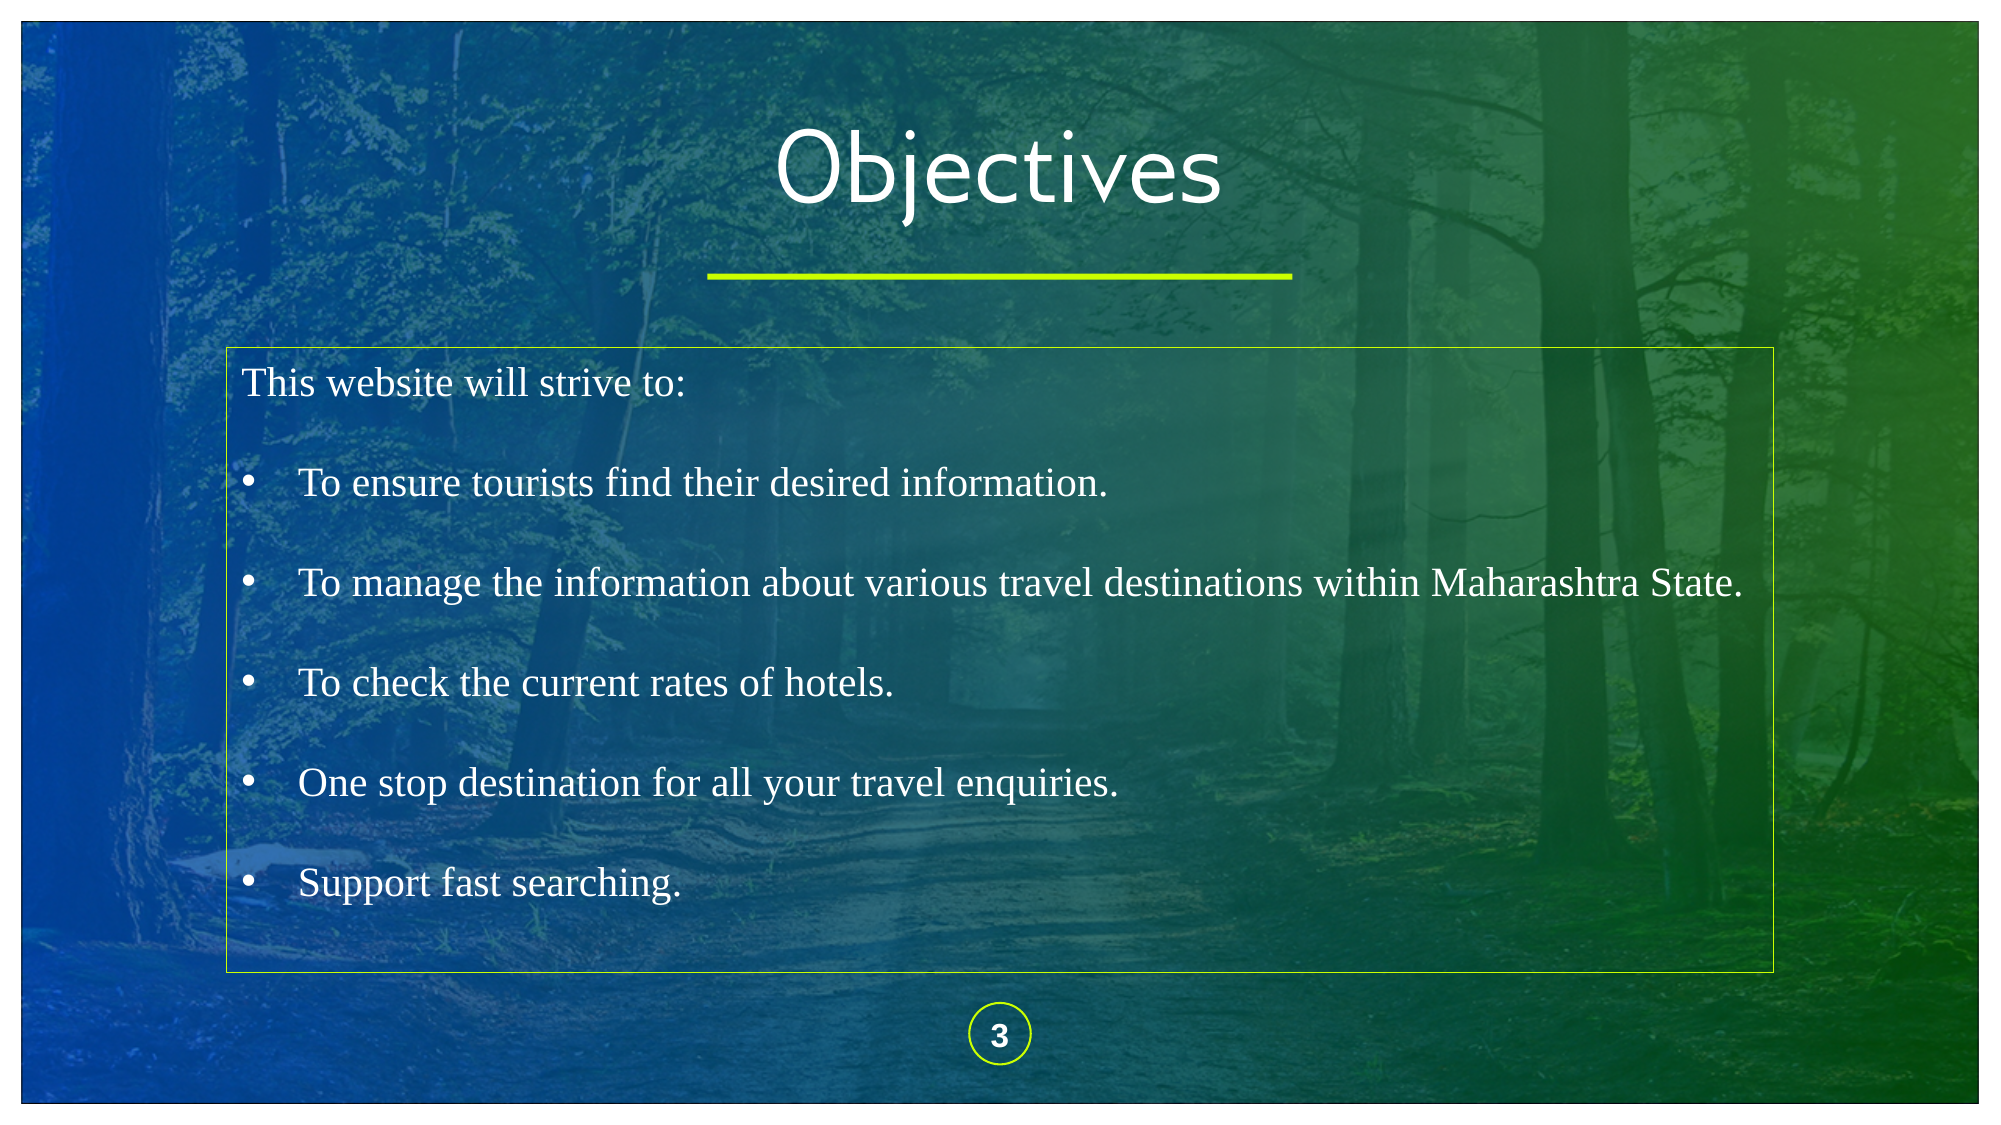

# Objectives
This website will strive to:
To ensure tourists find their desired information.
To manage the information about various travel destinations within Maharashtra State.
To check the current rates of hotels.
One stop destination for all your travel enquiries.
Support fast searching.

3